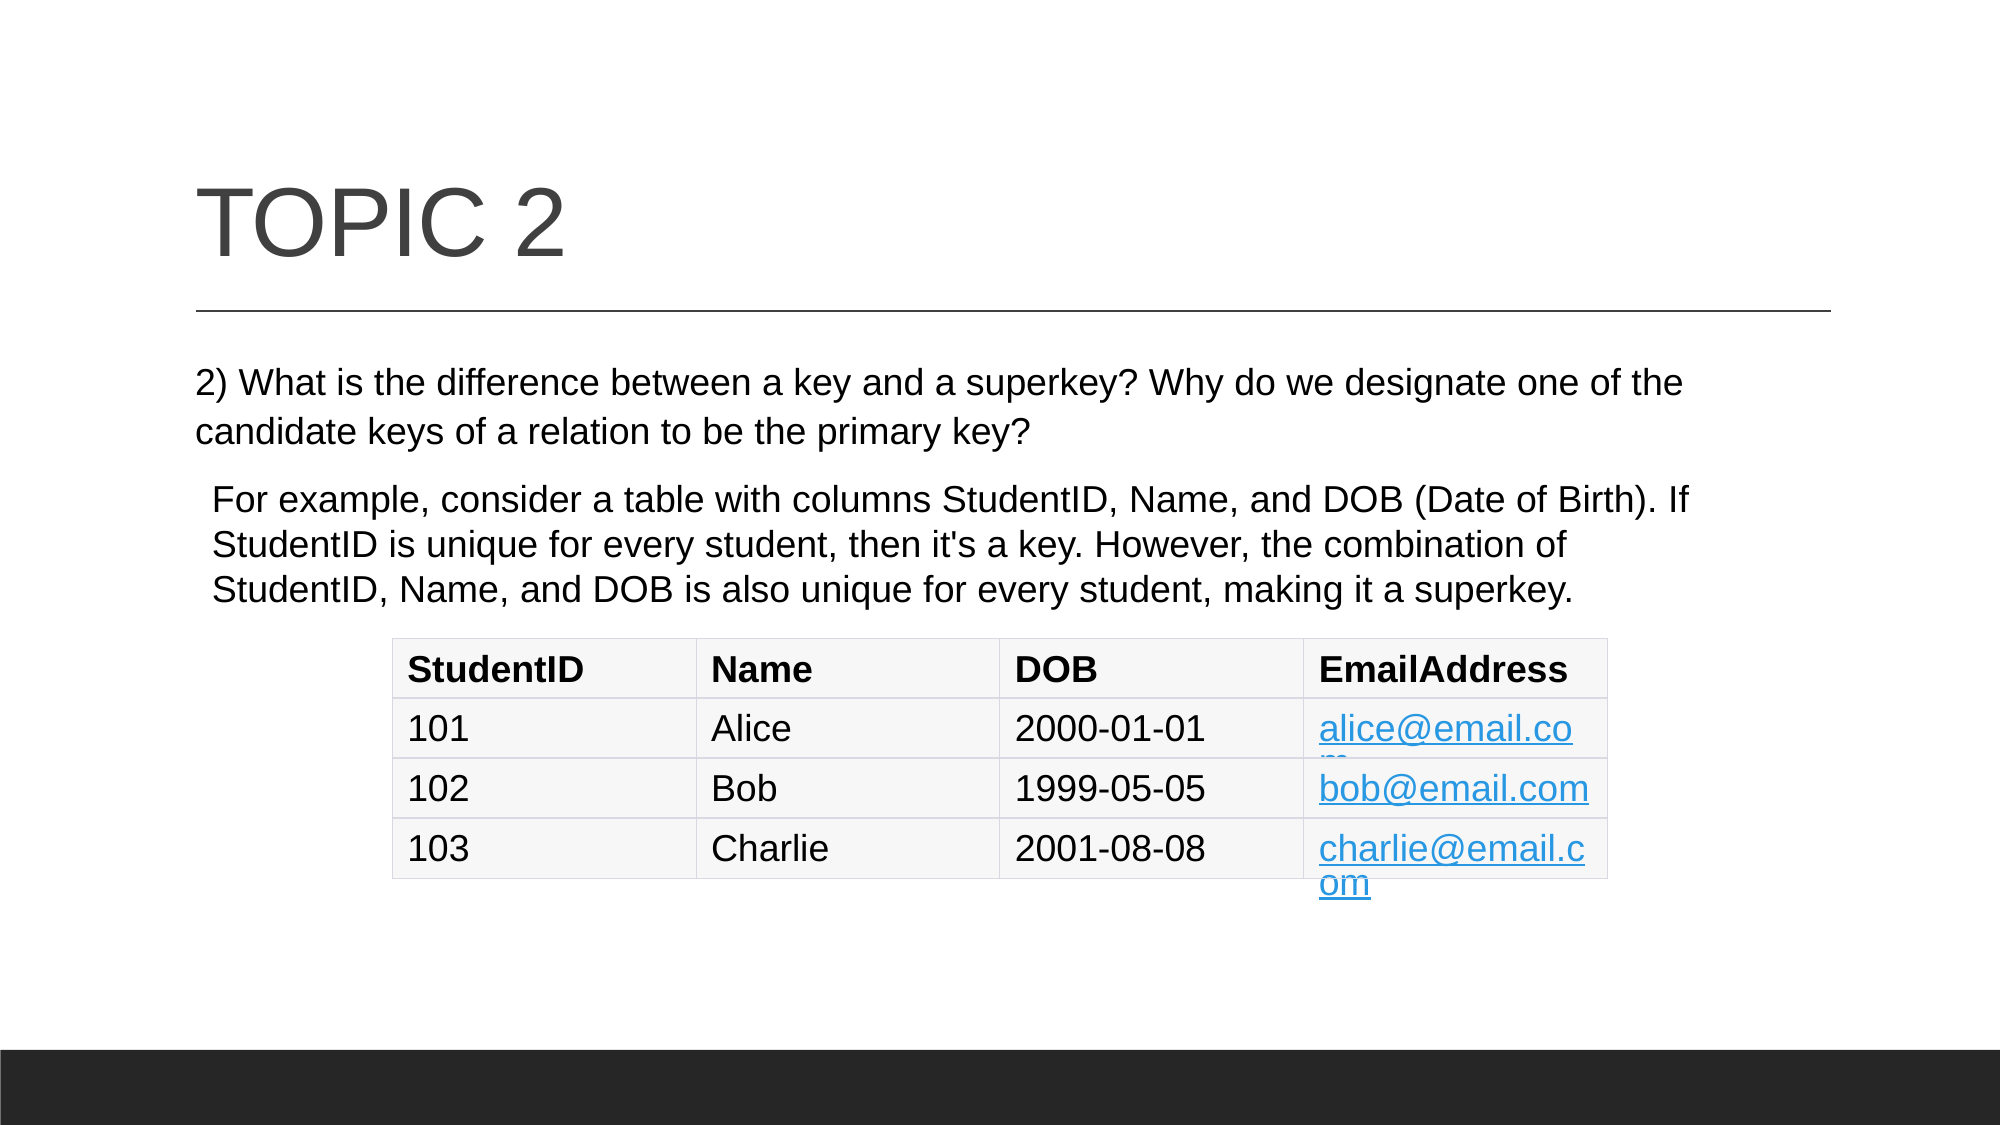

# TOPIC 2
2) What is the difference between a key and a superkey? Why do we designate one of the candidate keys of a relation to be the primary key?

For example, consider a table with columns StudentID, Name, and DOB (Date of Birth). If StudentID is unique for every student, then it's a key. However, the combination of StudentID, Name, and DOB is also unique for every student, making it a superkey.
| StudentID | Name | DOB | EmailAddress |
| --- | --- | --- | --- |
| 101 | Alice | 2000-01-01 | alice@email.com |
| 102 | Bob | 1999-05-05 | bob@email.com |
| 103 | Charlie | 2001-08-08 | charlie@email.com |